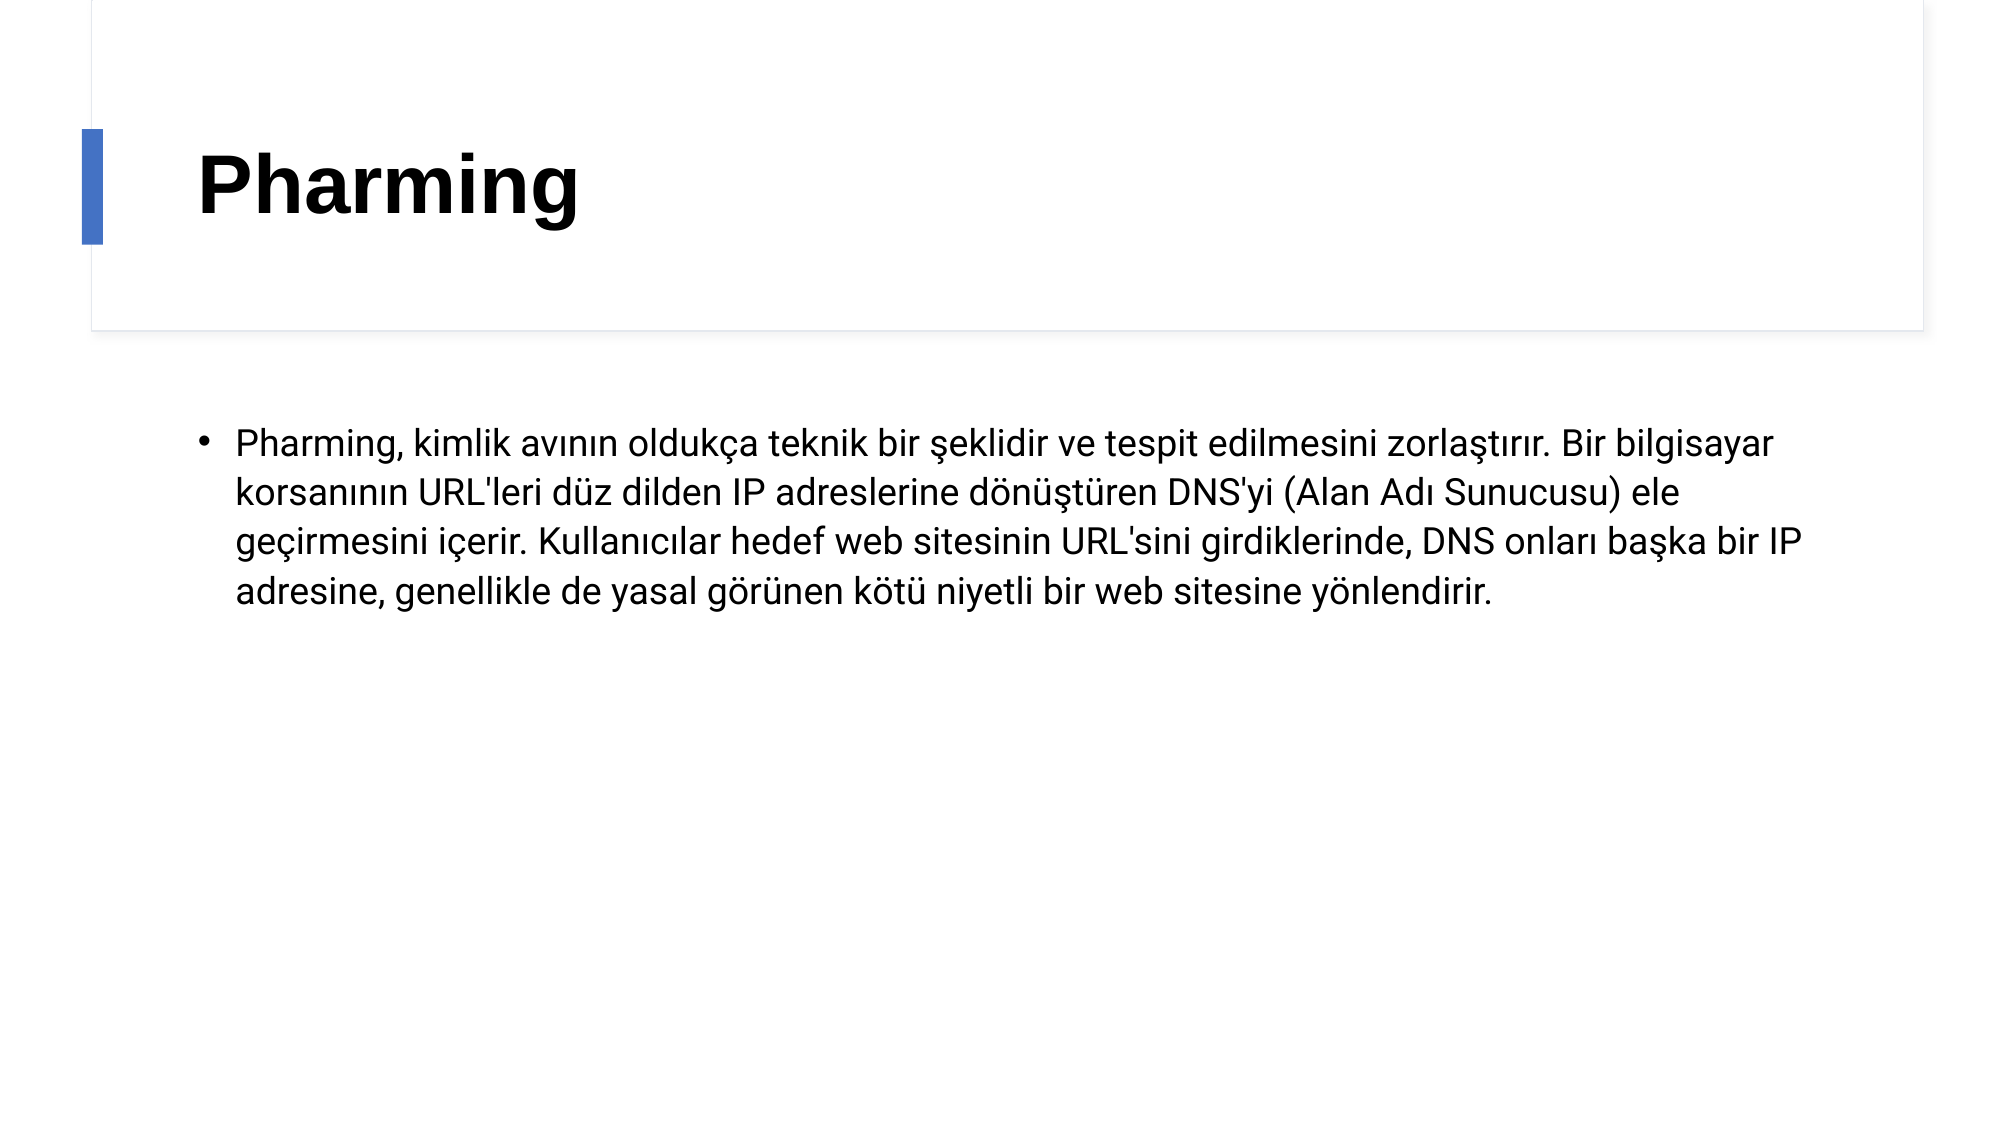

# Pharming
Pharming, kimlik avının oldukça teknik bir şeklidir ve tespit edilmesini zorlaştırır. Bir bilgisayar korsanının URL'leri düz dilden IP adreslerine dönüştüren DNS'yi (Alan Adı Sunucusu) ele geçirmesini içerir. Kullanıcılar hedef web sitesinin URL'sini girdiklerinde, DNS onları başka bir IP adresine, genellikle de yasal görünen kötü niyetli bir web sitesine yönlendirir.